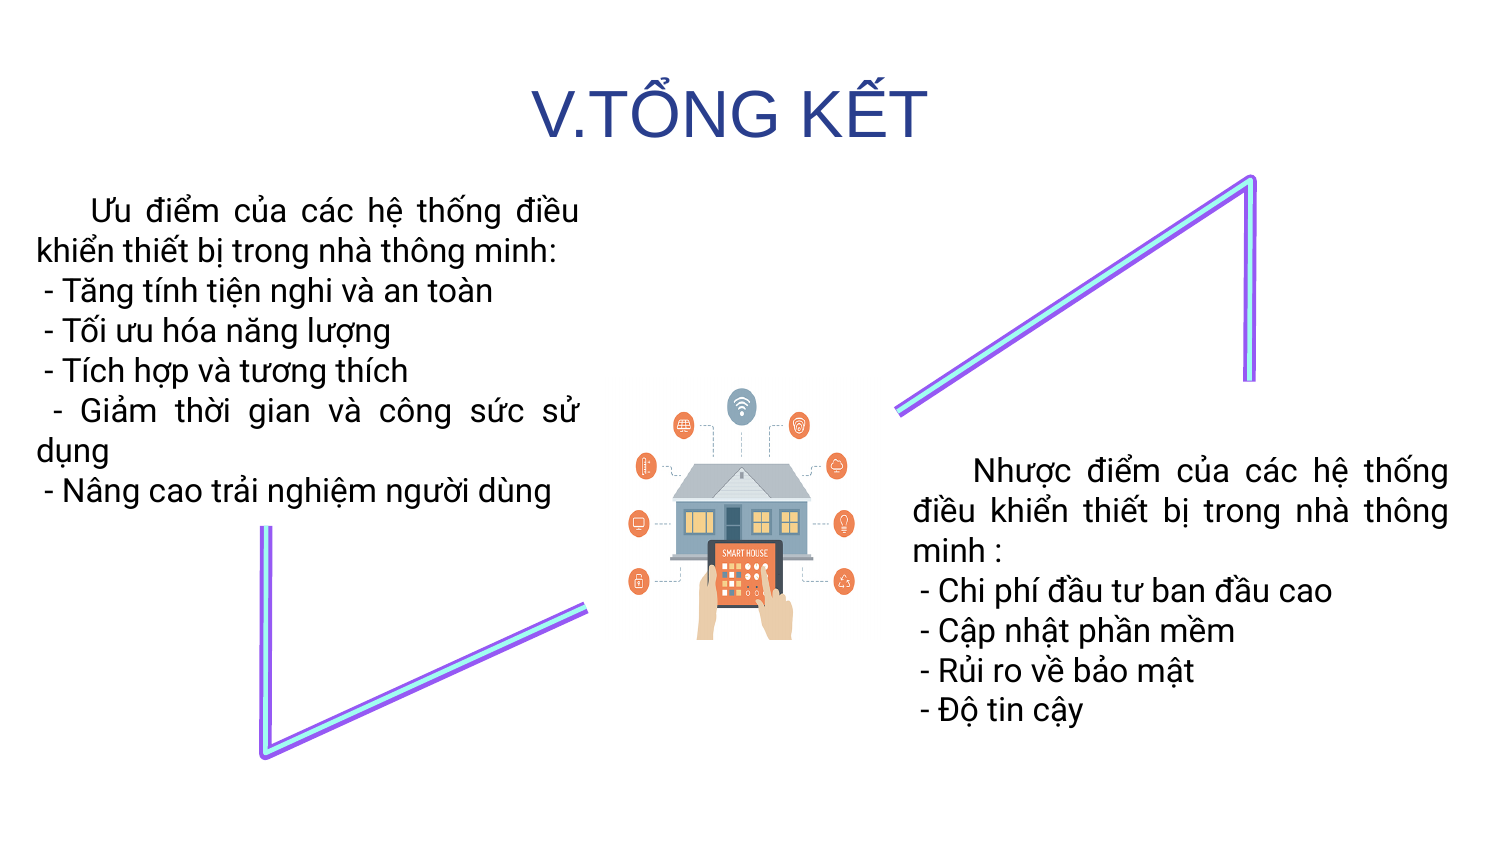

# V.TỔNG KẾT

    Ưu điểm của các hệ thống điều khiển thiết bị trong nhà thông minh:
 - Tăng tính tiện nghi và an toàn
 - Tối ưu hóa năng lượng
 - Tích hợp và tương thích
 - Giảm thời gian và công sức sử dụng
 - Nâng cao trải nghiệm người dùng

    Nhược điểm của các hệ thống điều khiển thiết bị trong nhà thông minh :
 - Chi phí đầu tư ban đầu cao
 - Cập nhật phần mềm
 - Rủi ro về bảo mật
 - Độ tin cậy